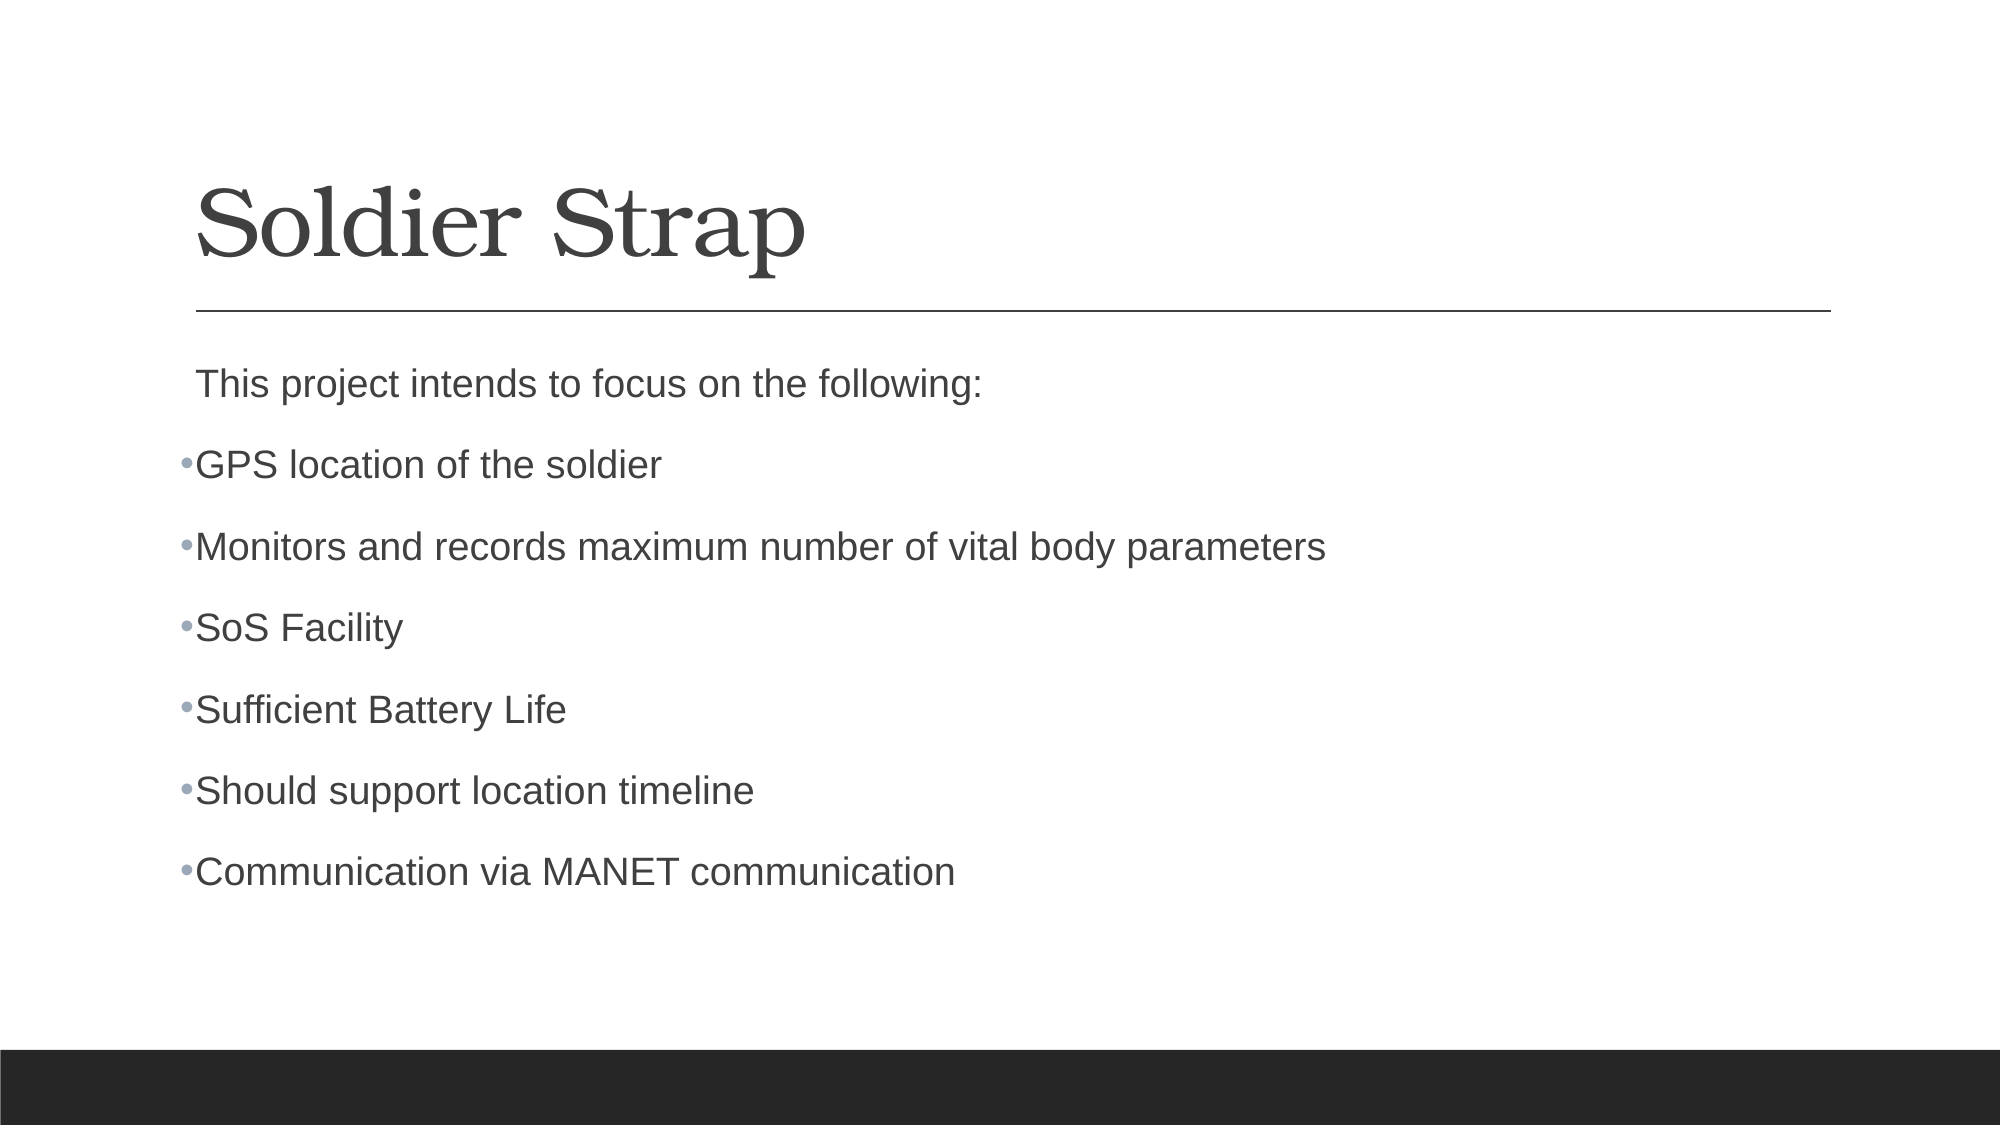

# Soldier Strap
This project intends to focus on the following:
GPS location of the soldier
Monitors and records maximum number of vital body parameters
SoS Facility
Sufficient Battery Life
Should support location timeline
Communication via MANET communication